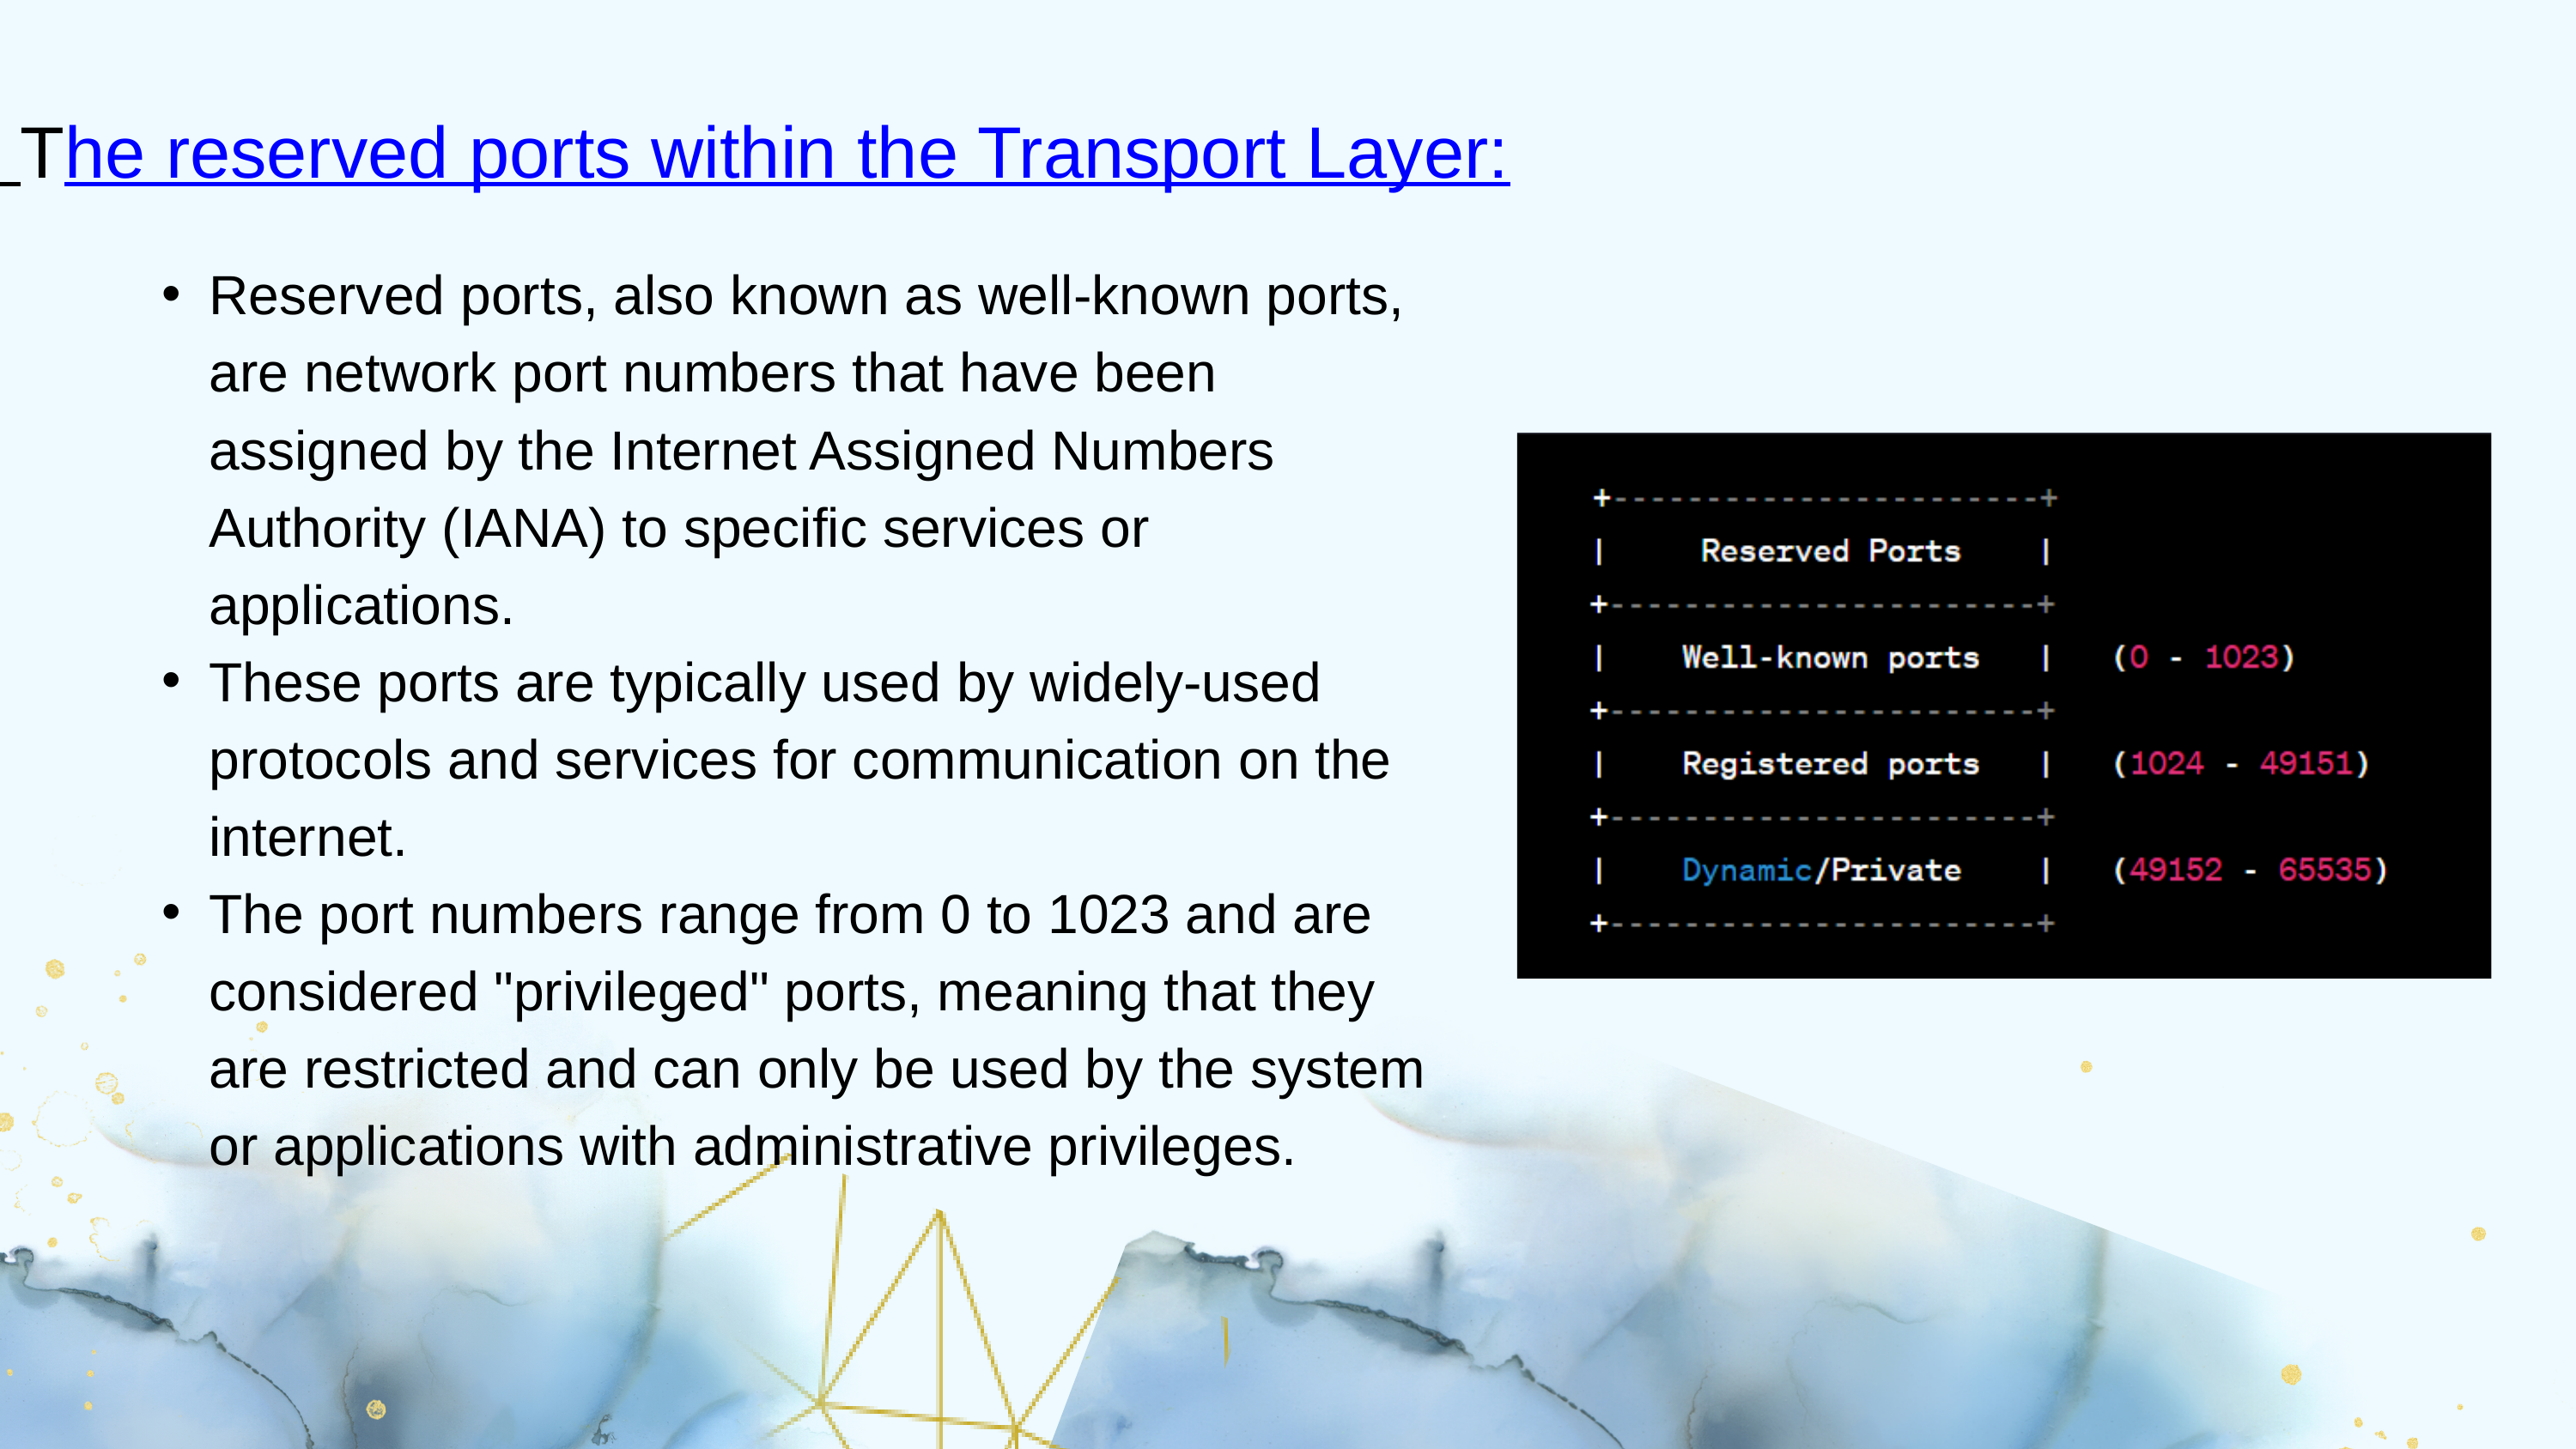

The reserved ports within the Transport Layer:

Reserved ports, also known as well-known ports, are network port numbers that have been assigned by the Internet Assigned Numbers Authority (IANA) to specific services or applications.
These ports are typically used by widely-used protocols and services for communication on the internet.
The port numbers range from 0 to 1023 and are considered "privileged" ports, meaning that they are restricted and can only be used by the system or applications with administrative privileges.